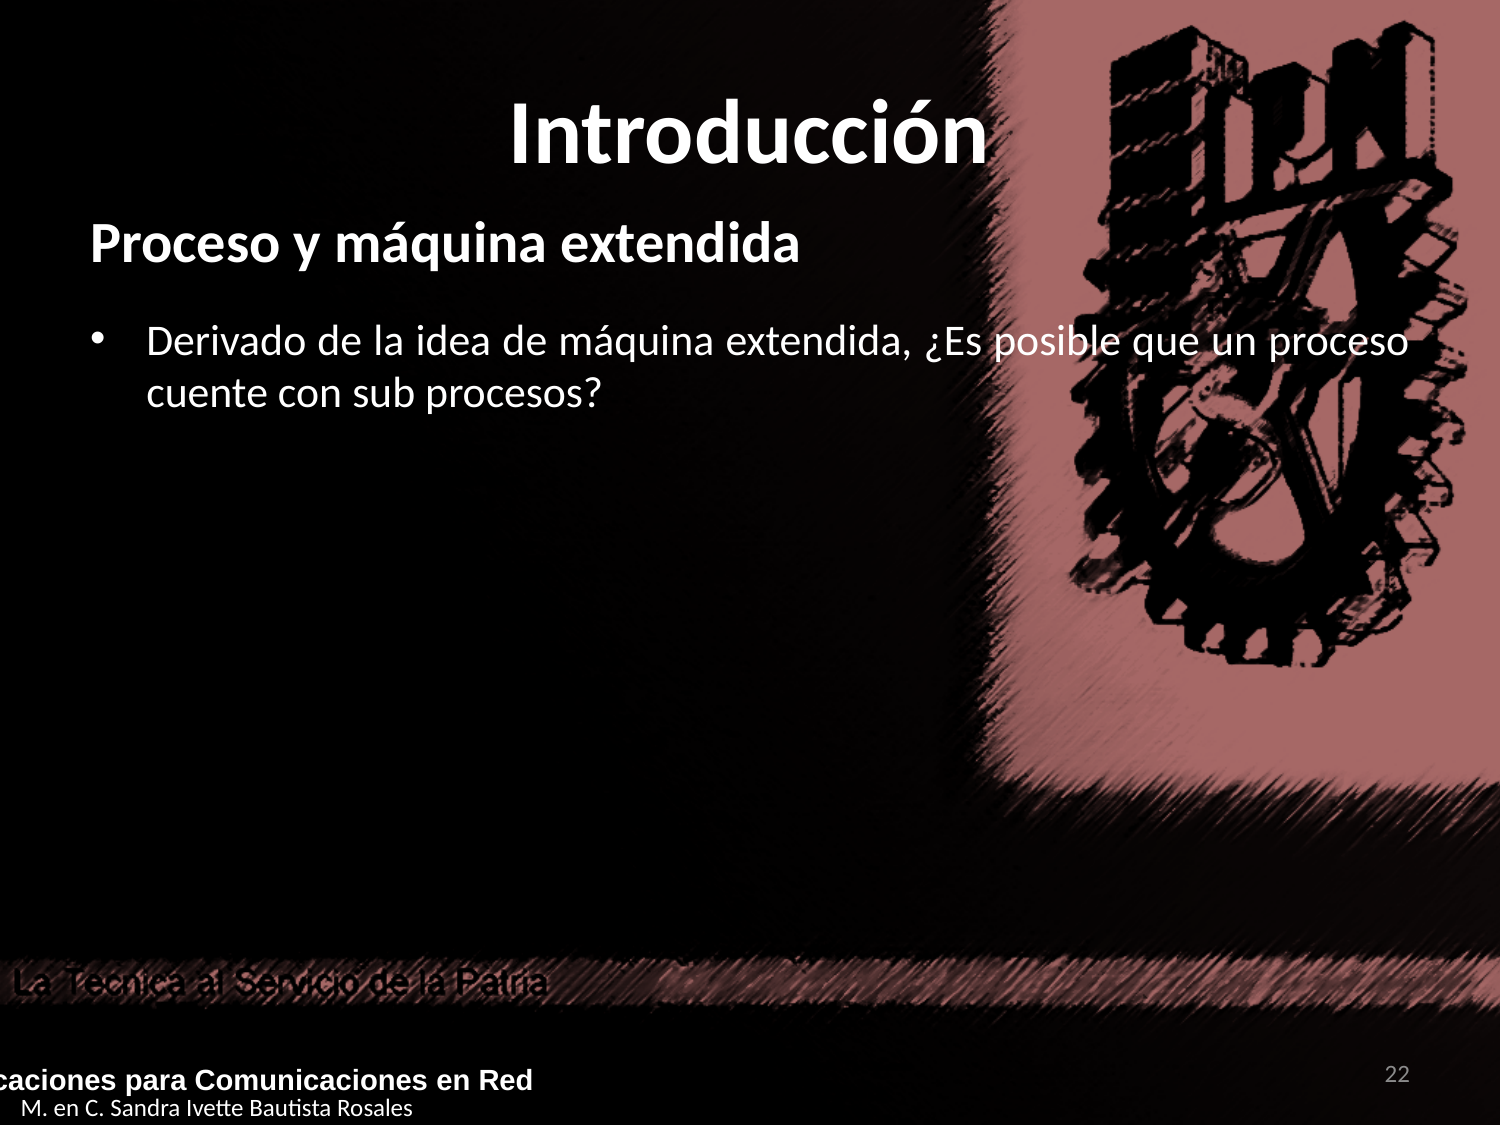

# Introducción
Proceso y máquina extendida

Derivado de la idea de máquina extendida, ¿Es posible que un proceso cuente con sub procesos?
22
Aplicaciones para Comunicaciones en Red
M. en C. Sandra Ivette Bautista Rosales